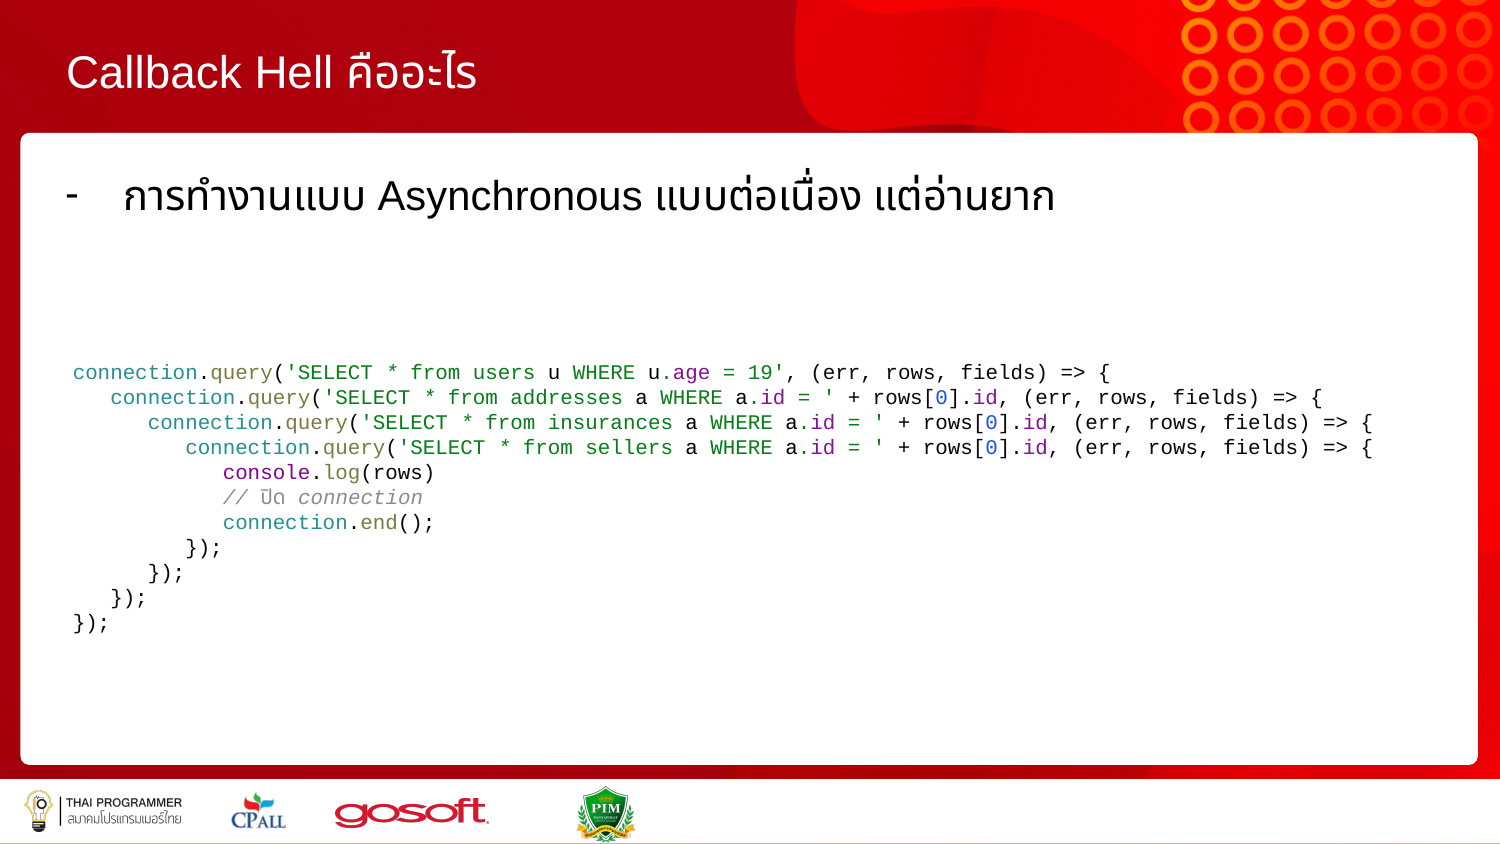

# Callback Hell คืออะไร
การทำงานแบบ Asynchronous แบบต่อเนื่อง แต่อ่านยาก
connection.query('SELECT * from users u WHERE u.age = 19', (err, rows, fields) => {
   connection.query('SELECT * from addresses a WHERE a.id = ' + rows[0].id, (err, rows, fields) => {
      connection.query('SELECT * from insurances a WHERE a.id = ' + rows[0].id, (err, rows, fields) => {
         connection.query('SELECT * from sellers a WHERE a.id = ' + rows[0].id, (err, rows, fields) => {
            console.log(rows)
            // ปิด connection
            connection.end();
         });
      });
   });
});